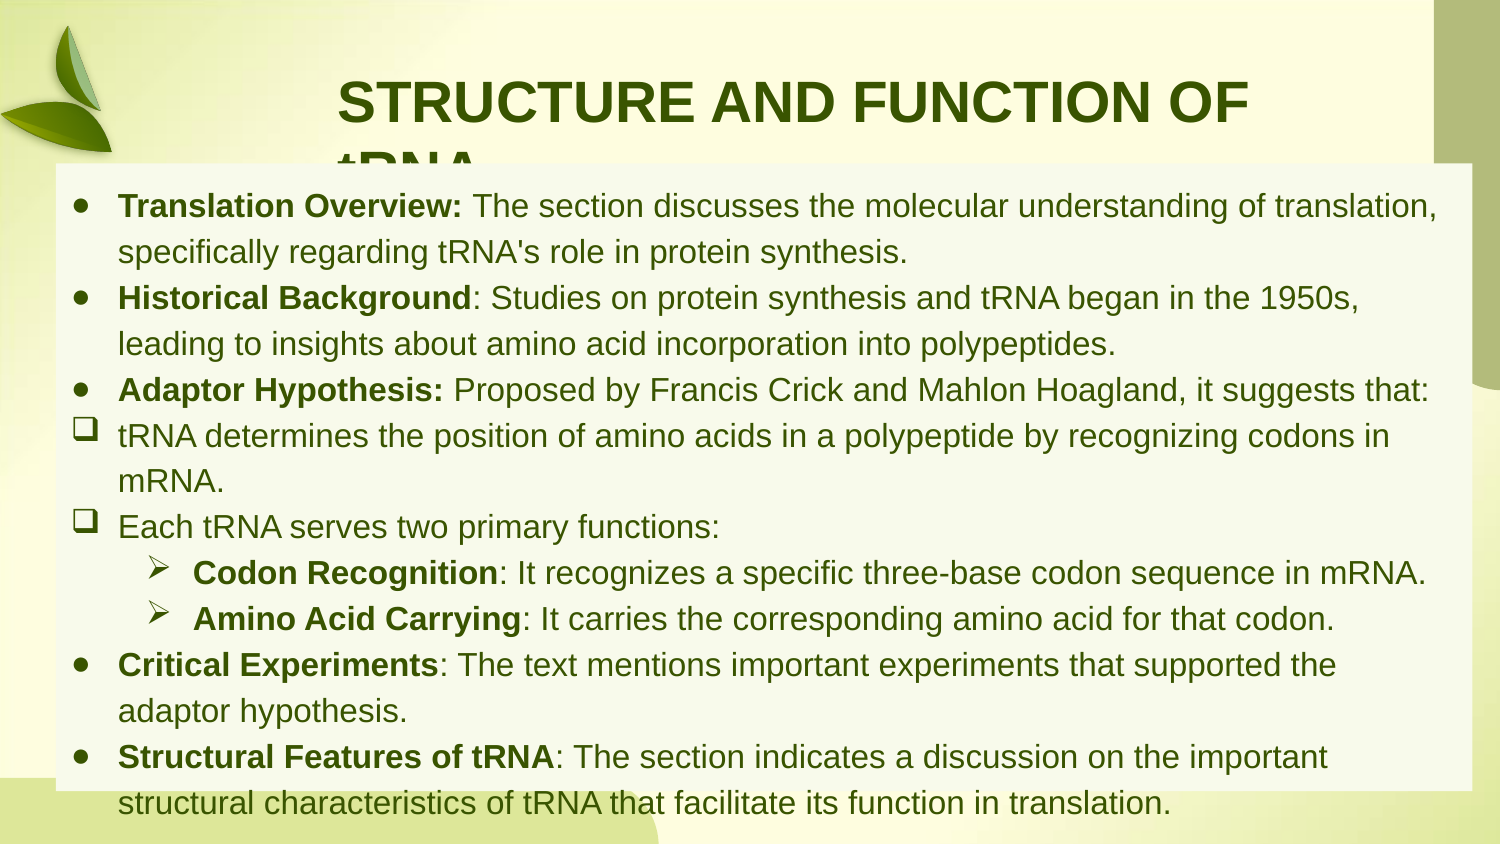

# STRUCTURE AND FUNCTION OF tRNA
Translation Overview: The section discusses the molecular understanding of translation, specifically regarding tRNA's role in protein synthesis.
Historical Background: Studies on protein synthesis and tRNA began in the 1950s, leading to insights about amino acid incorporation into polypeptides.
Adaptor Hypothesis: Proposed by Francis Crick and Mahlon Hoagland, it suggests that:
tRNA determines the position of amino acids in a polypeptide by recognizing codons in mRNA.
Each tRNA serves two primary functions:
Codon Recognition: It recognizes a specific three-base codon sequence in mRNA.
Amino Acid Carrying: It carries the corresponding amino acid for that codon.
Critical Experiments: The text mentions important experiments that supported the adaptor hypothesis.
Structural Features of tRNA: The section indicates a discussion on the important structural characteristics of tRNA that facilitate its function in translation.